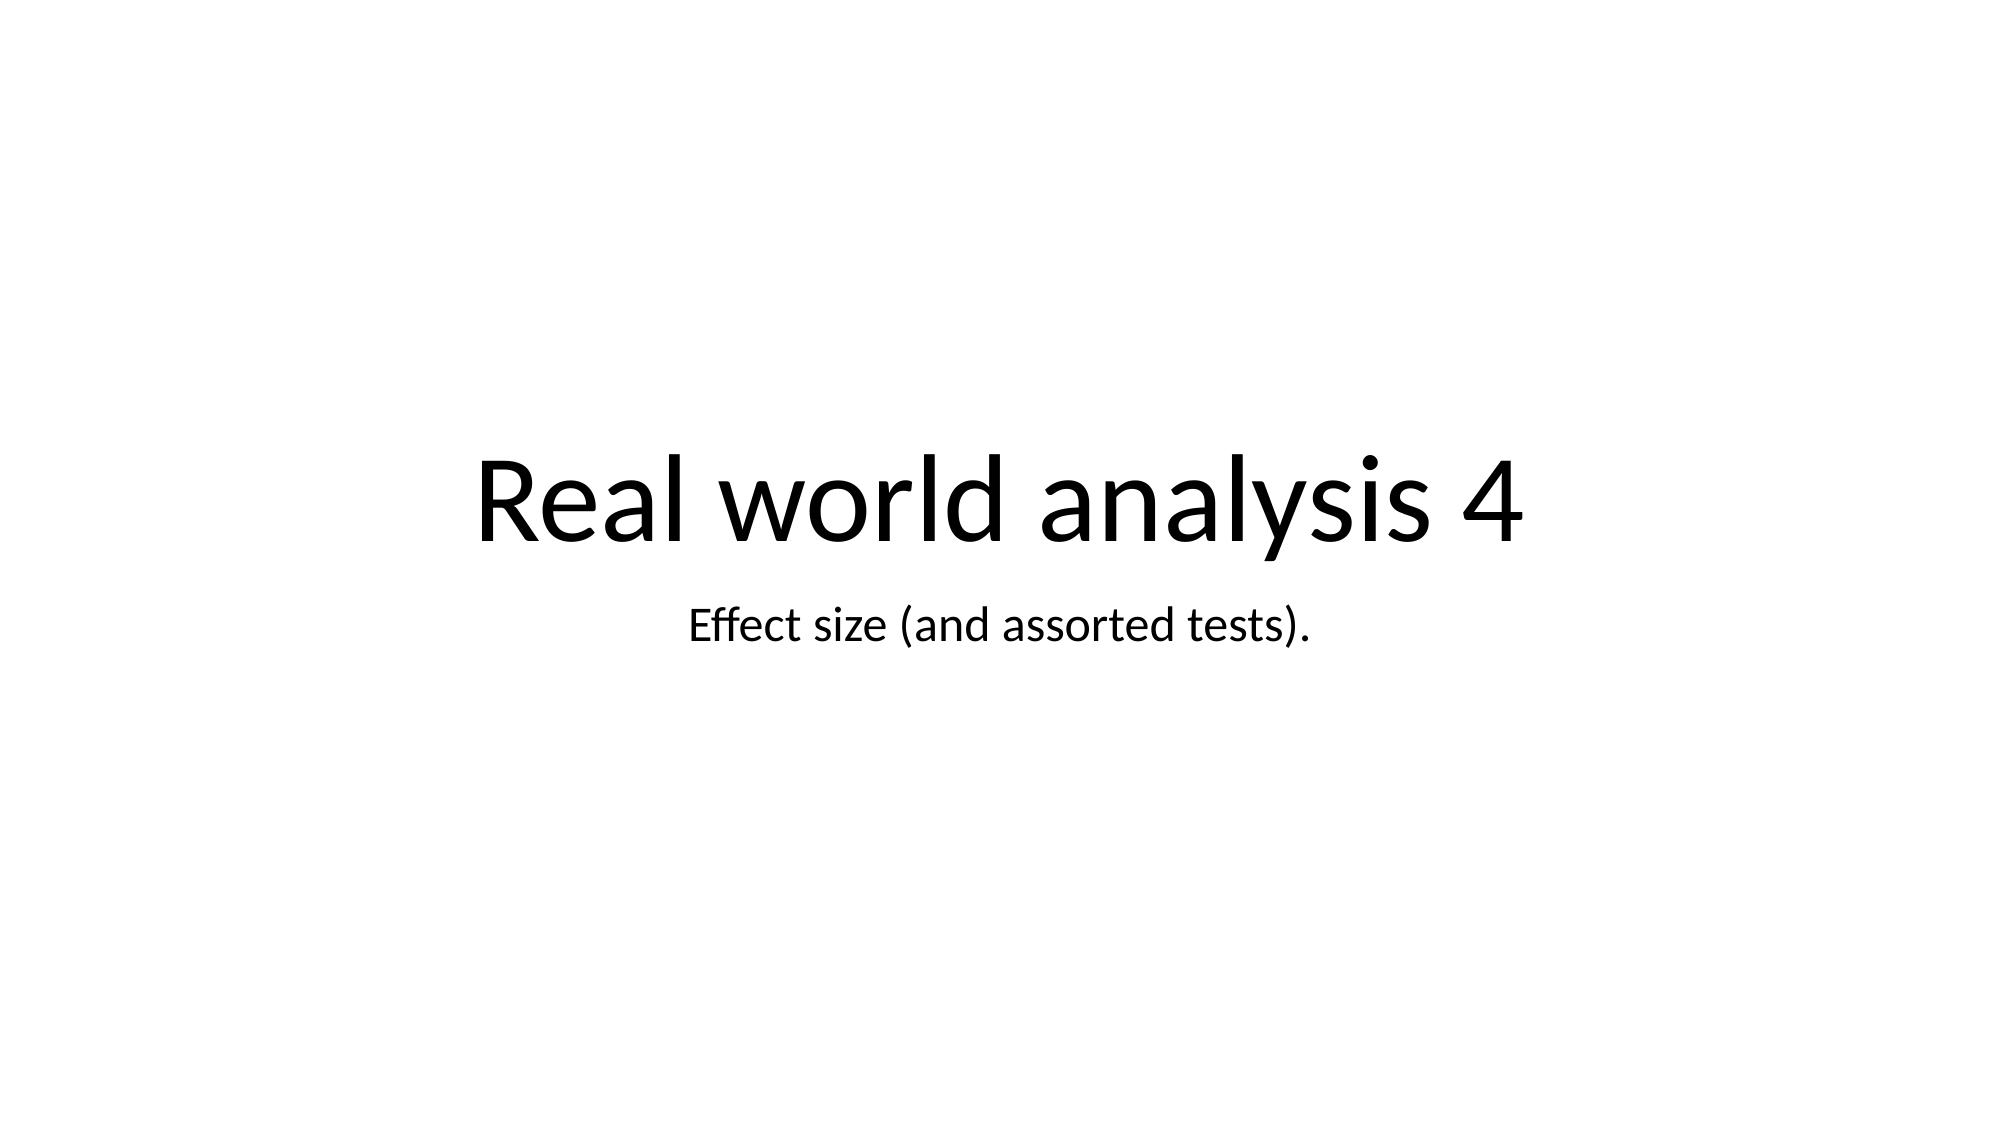

# Real world analysis 4
Effect size (and assorted tests).